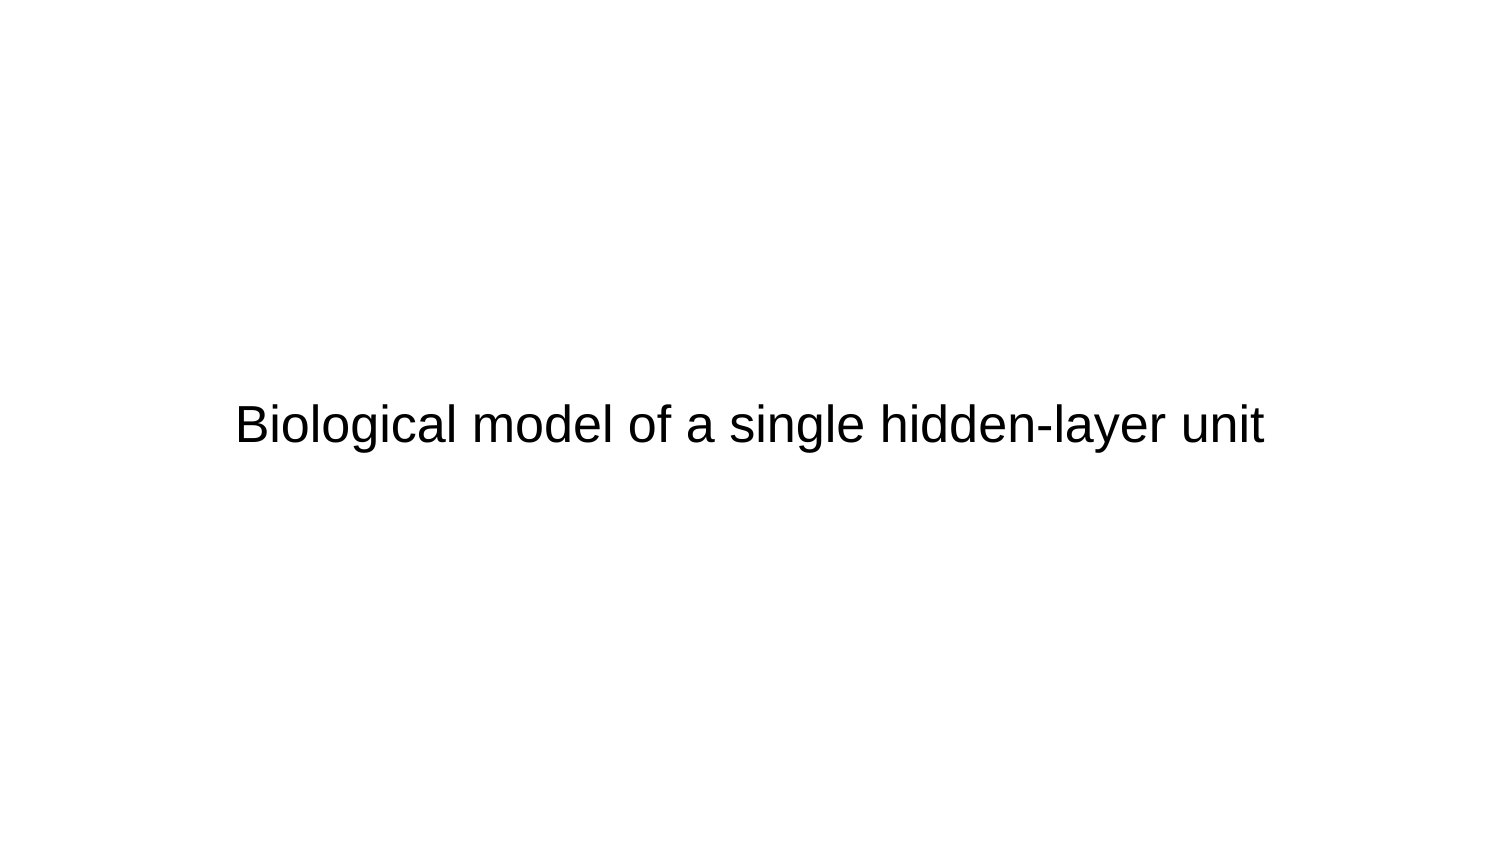

# Biological model of a single hidden-layer unit